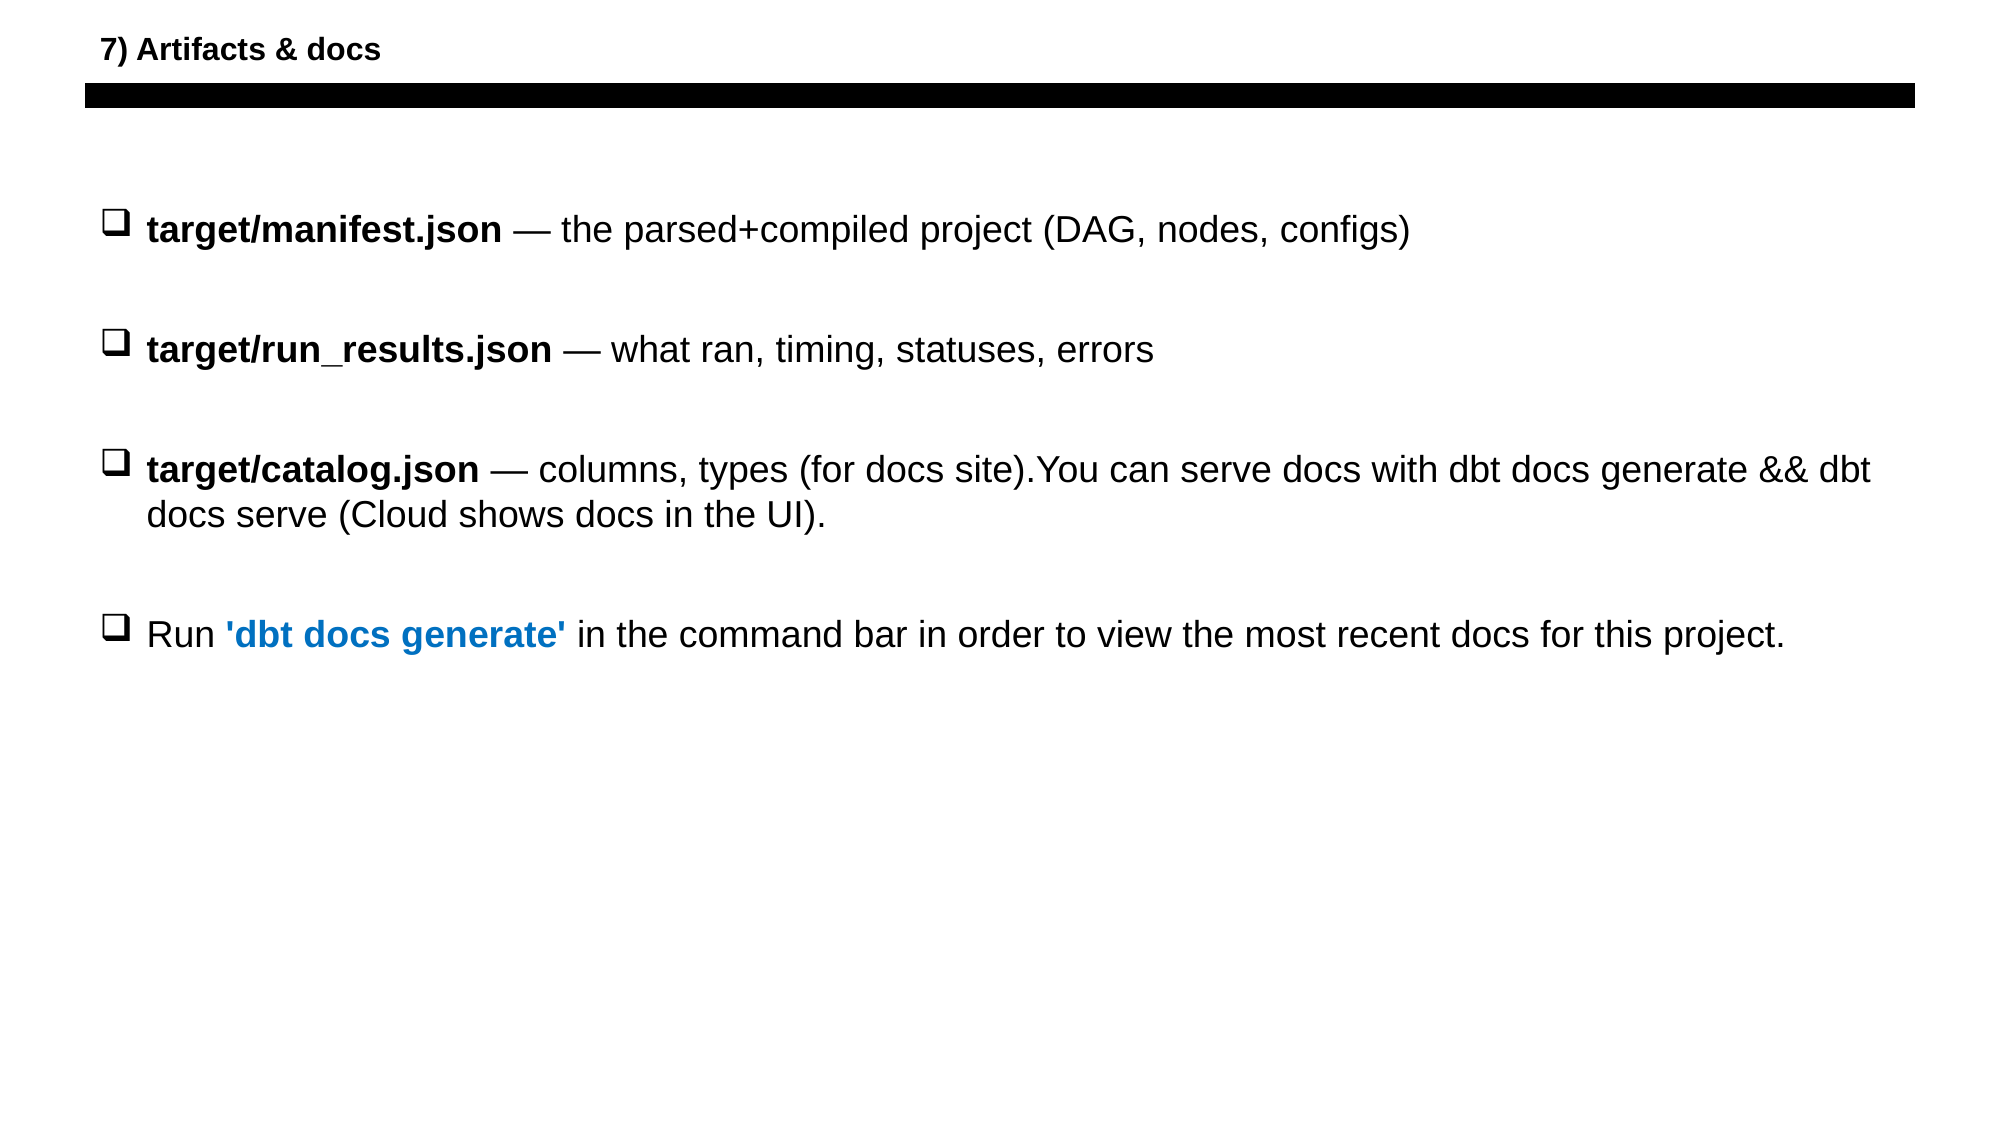

# 7) Artifacts & docs
target/manifest.json — the parsed+compiled project (DAG, nodes, configs)
target/run_results.json — what ran, timing, statuses, errors
target/catalog.json — columns, types (for docs site).You can serve docs with dbt docs generate && dbt docs serve (Cloud shows docs in the UI).
Run 'dbt docs generate' in the command bar in order to view the most recent docs for this project.